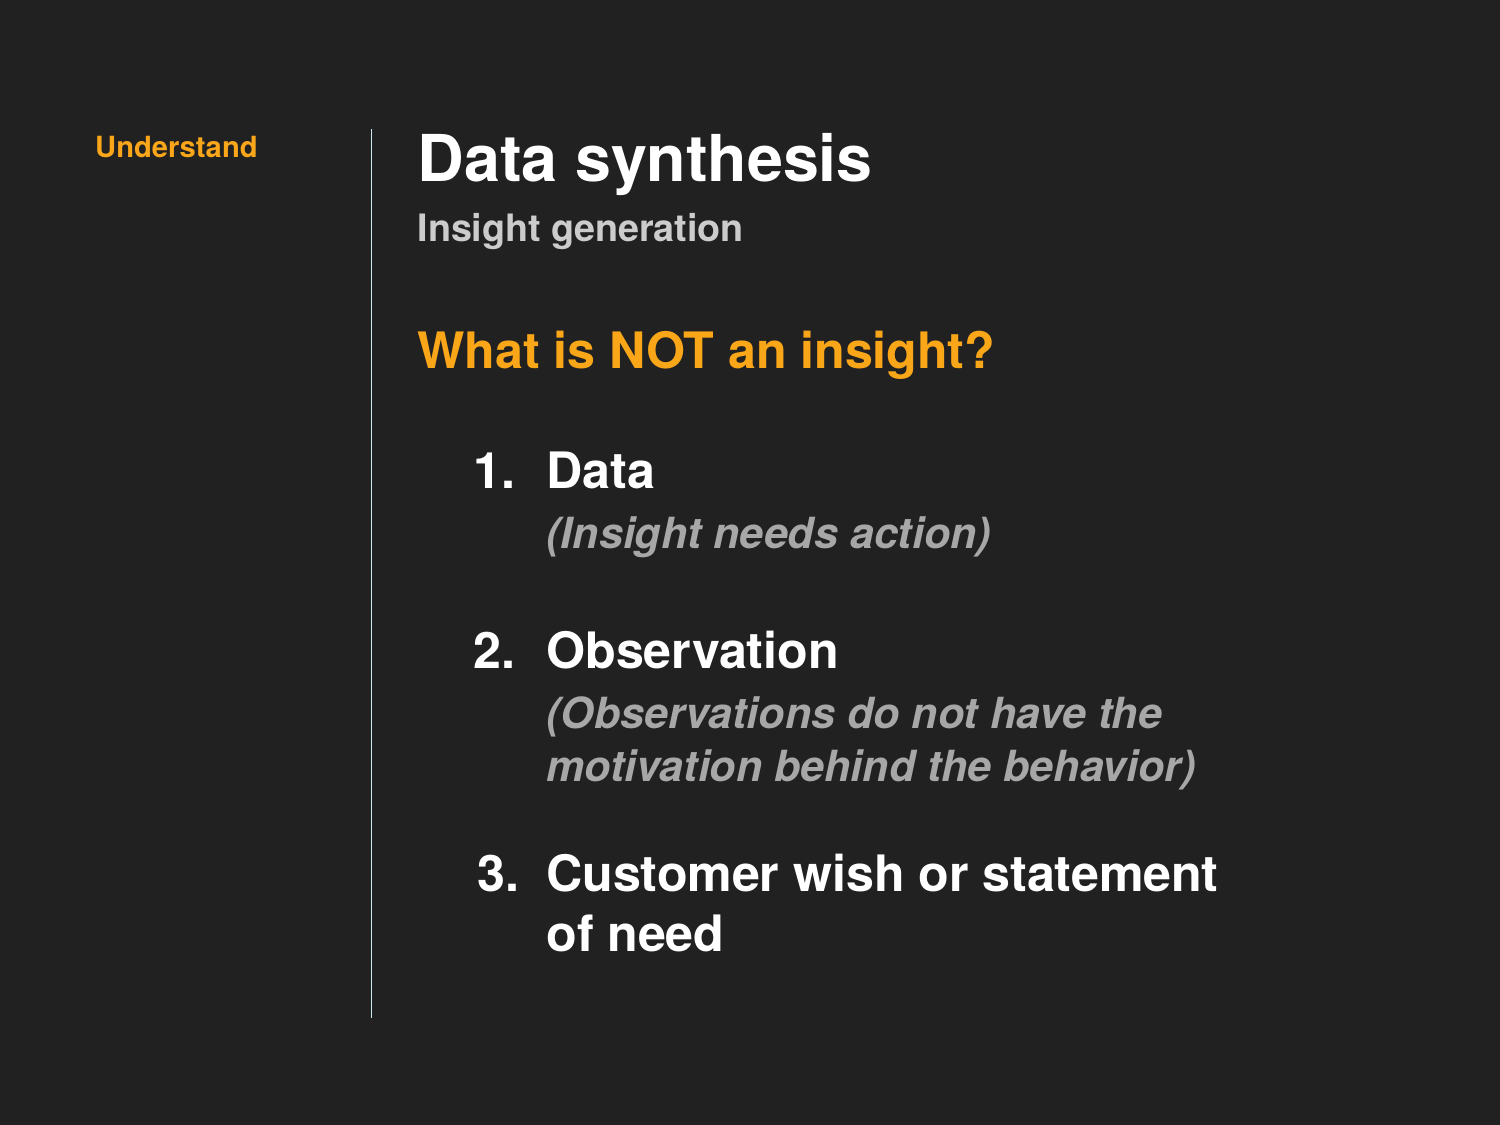

# Data synthesis
Insight generation
What is NOT an insight?
    1.	Data
	(Insight needs action)
    2.	Observation
	(Observations do not have the
	motivation behind the behavior)
     3.	Customer wish or statement
	of need

Understand